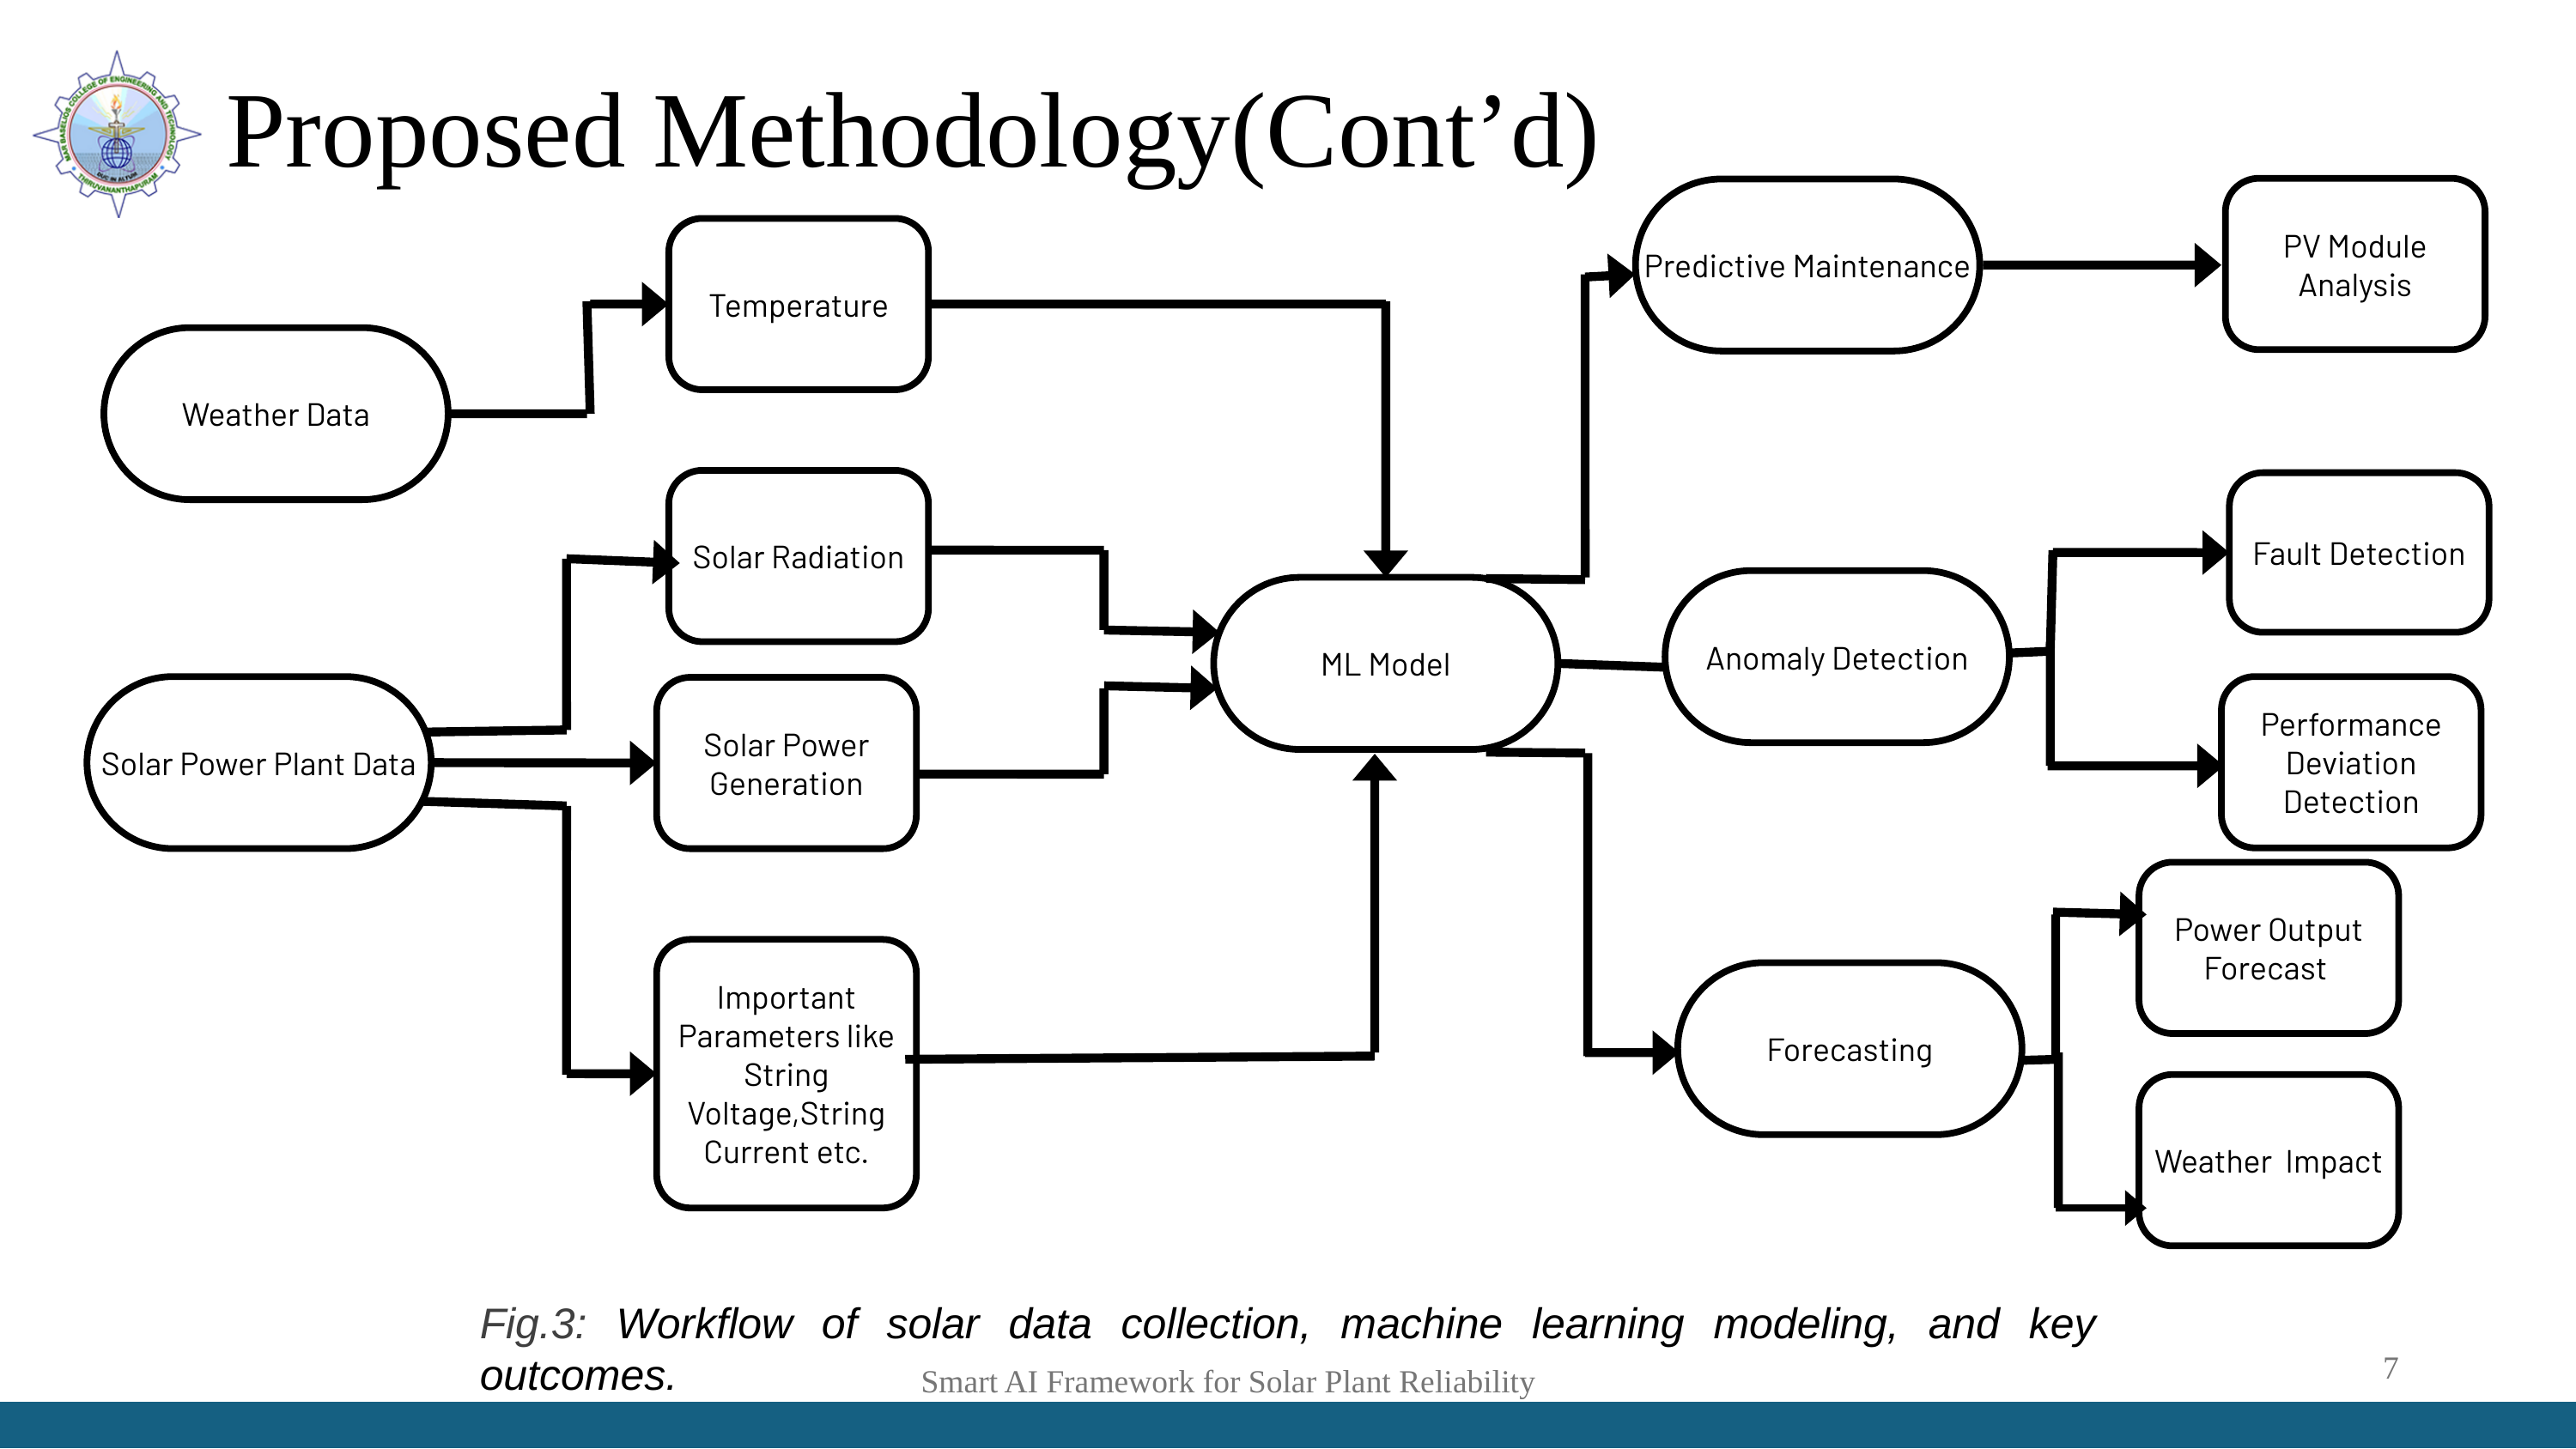

Proposed Methodology(Cont’d)

PV Module Analysis

Predictive Maintenance

Temperature

Weather Data

Solar Radiation

Fault Detection

Anomaly Detection

ML Model

Solar Power Plant Data

Performance Deviation Detection

Solar Power Generation

Power Output Forecast

Important Parameters like String Voltage,String Current etc.

Forecasting

Weather  Impact

Fig.3: Workflow of solar data collection, machine learning modeling, and key outcomes.

Smart AI Framework for Solar Plant Reliability

7